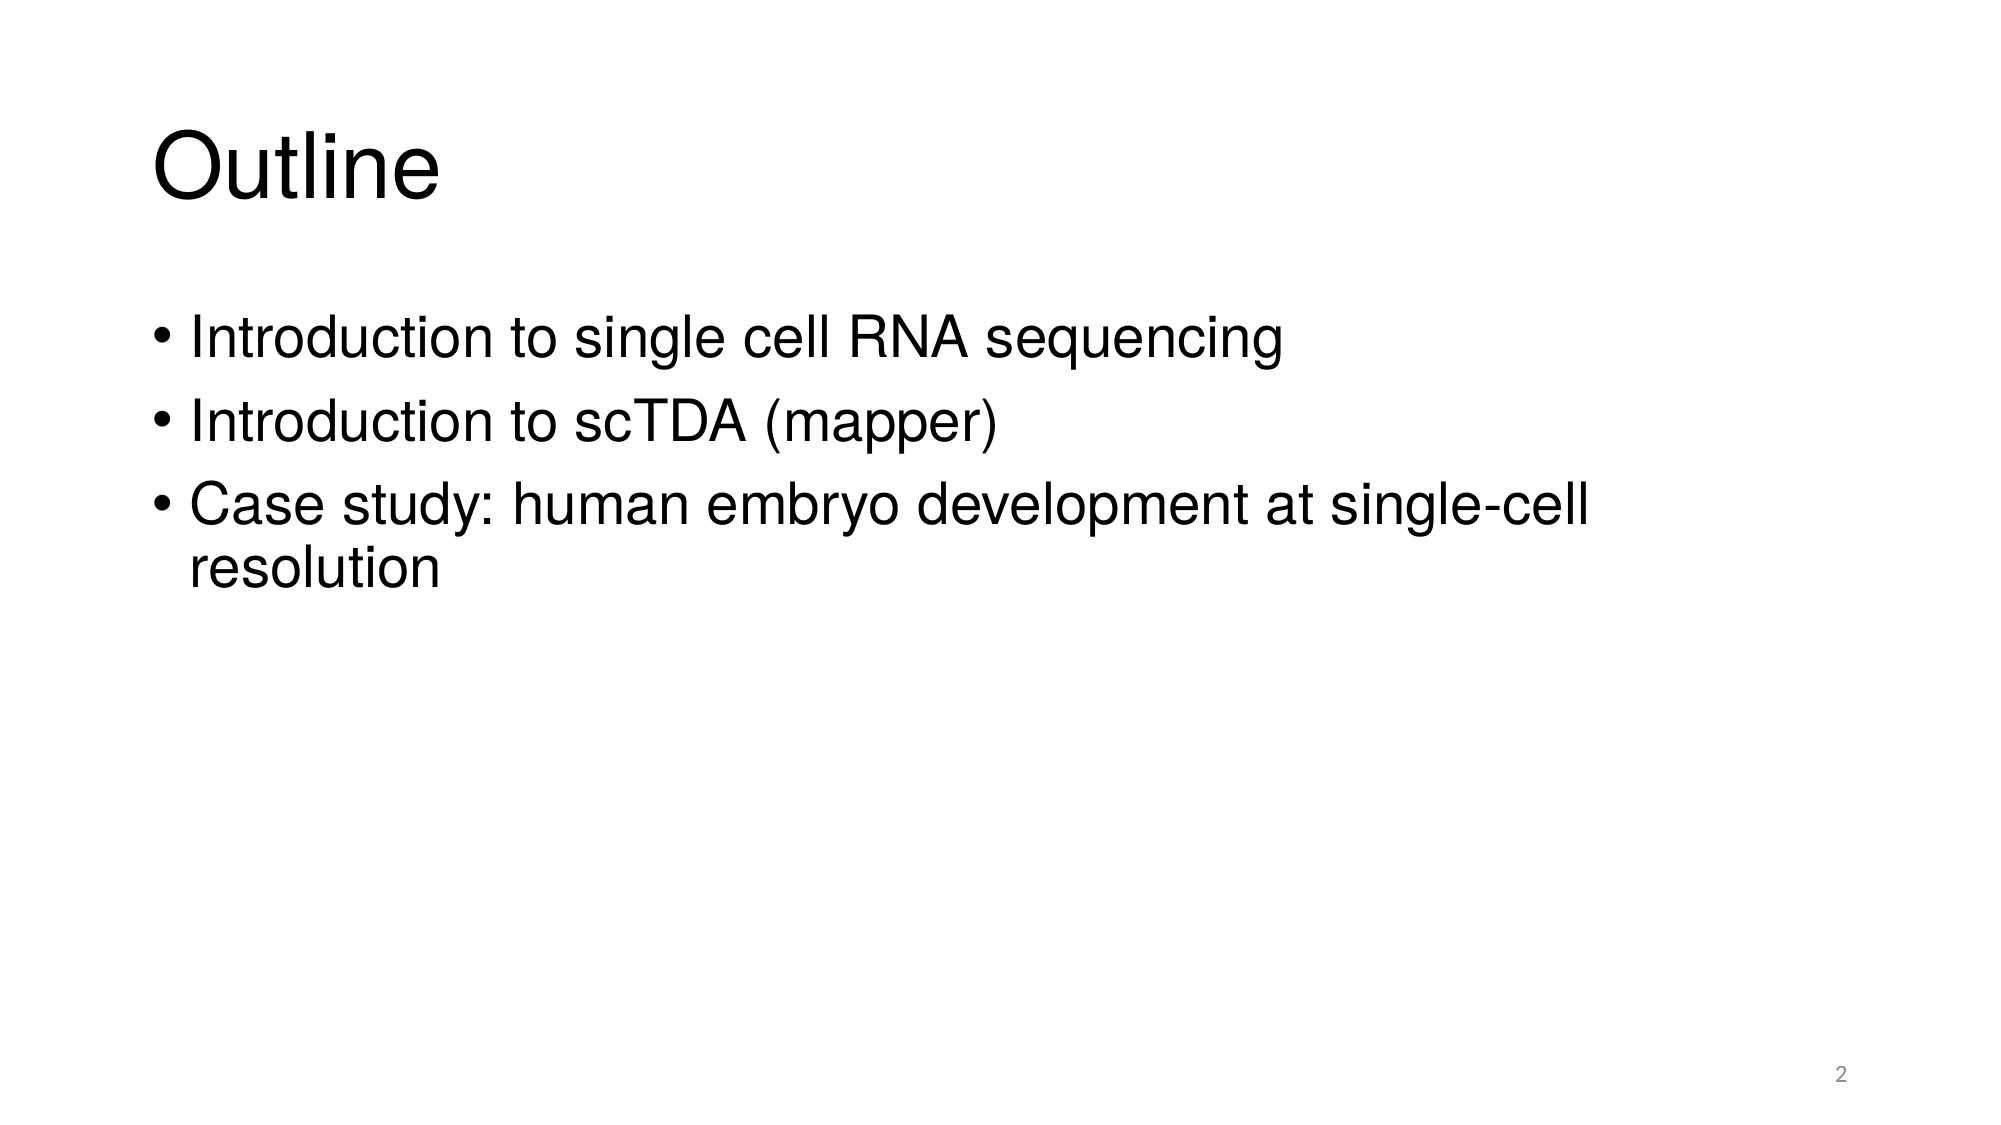

# Outline
Introduction to single cell RNA sequencing
Introduction to scTDA (mapper)
Case study: human embryo development at single-cell resolution
2